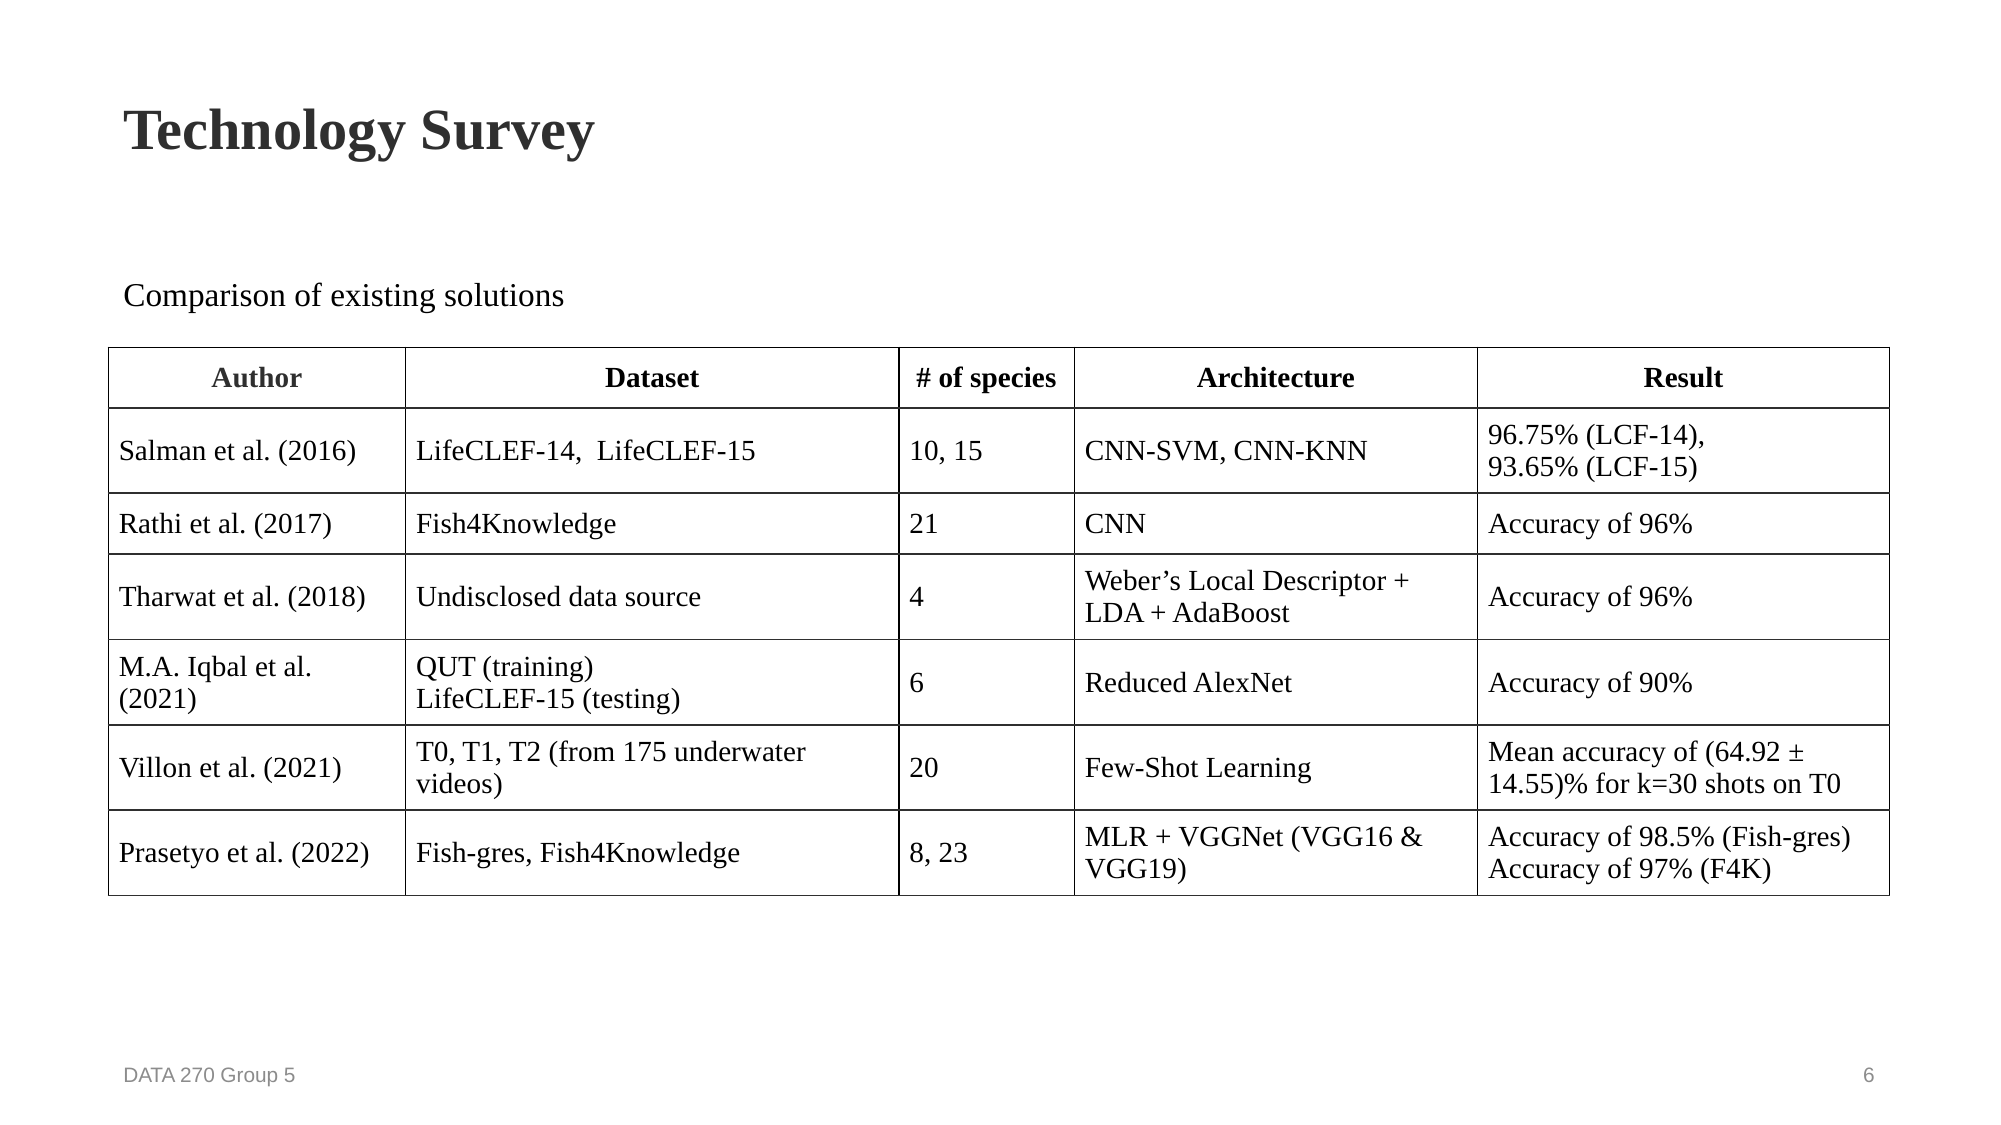

# Technology Survey
Comparison of existing solutions
| Author | Dataset | # of species | Architecture | Result |
| --- | --- | --- | --- | --- |
| Salman et al. (2016) | LifeCLEF-14,  LifeCLEF-15 | 10, 15 | CNN-SVM, CNN-KNN | 96.75% (LCF-14), 93.65% (LCF-15) |
| Rathi et al. (2017) | Fish4Knowledge | 21 | CNN | Accuracy of 96% |
| Tharwat et al. (2018) | Undisclosed data source | 4 | Weber’s Local Descriptor + LDA + AdaBoost | Accuracy of 96% |
| M.A. Iqbal et al. (2021) | QUT (training) LifeCLEF-15 (testing) | 6 | Reduced AlexNet | Accuracy of 90% |
| Villon et al. (2021) | T0, T1, T2 (from 175 underwater videos) | 20 | Few-Shot Learning | Mean accuracy of (64.92 ± 14.55)% for k=30 shots on T0 |
| Prasetyo et al. (2022) | Fish-gres, Fish4Knowledge | 8, 23 | MLR + VGGNet (VGG16 & VGG19) | Accuracy of 98.5% (Fish-gres) Accuracy of 97% (F4K) |
DATA 270 Group 5
6